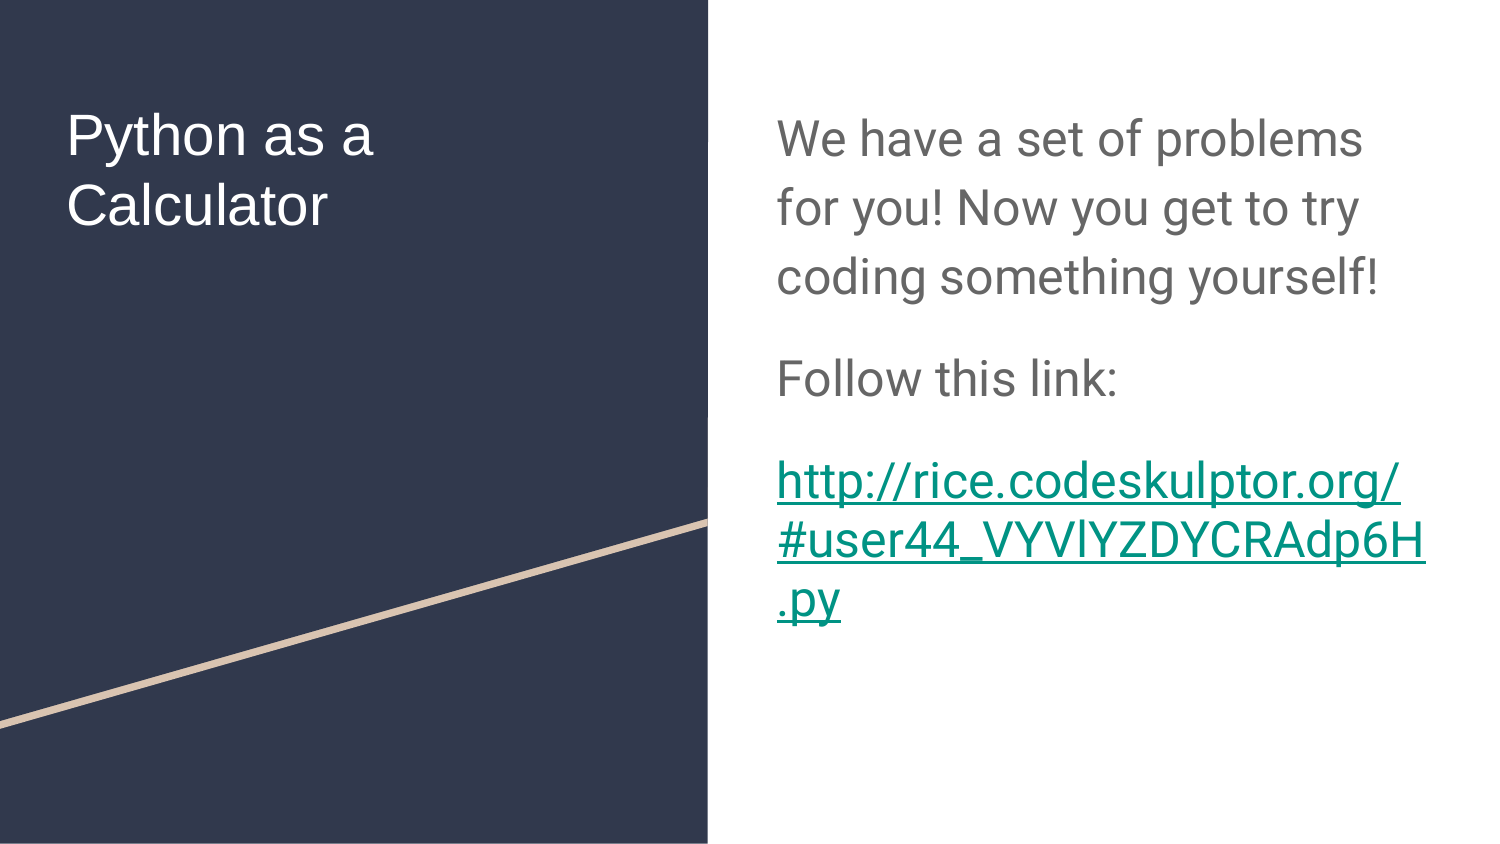

# Python as a Calculator
We have a set of problems for you! Now you get to try coding something yourself!
Follow this link:
http://rice.codeskulptor.org/#user44_VYVlYZDYCRAdp6H.py